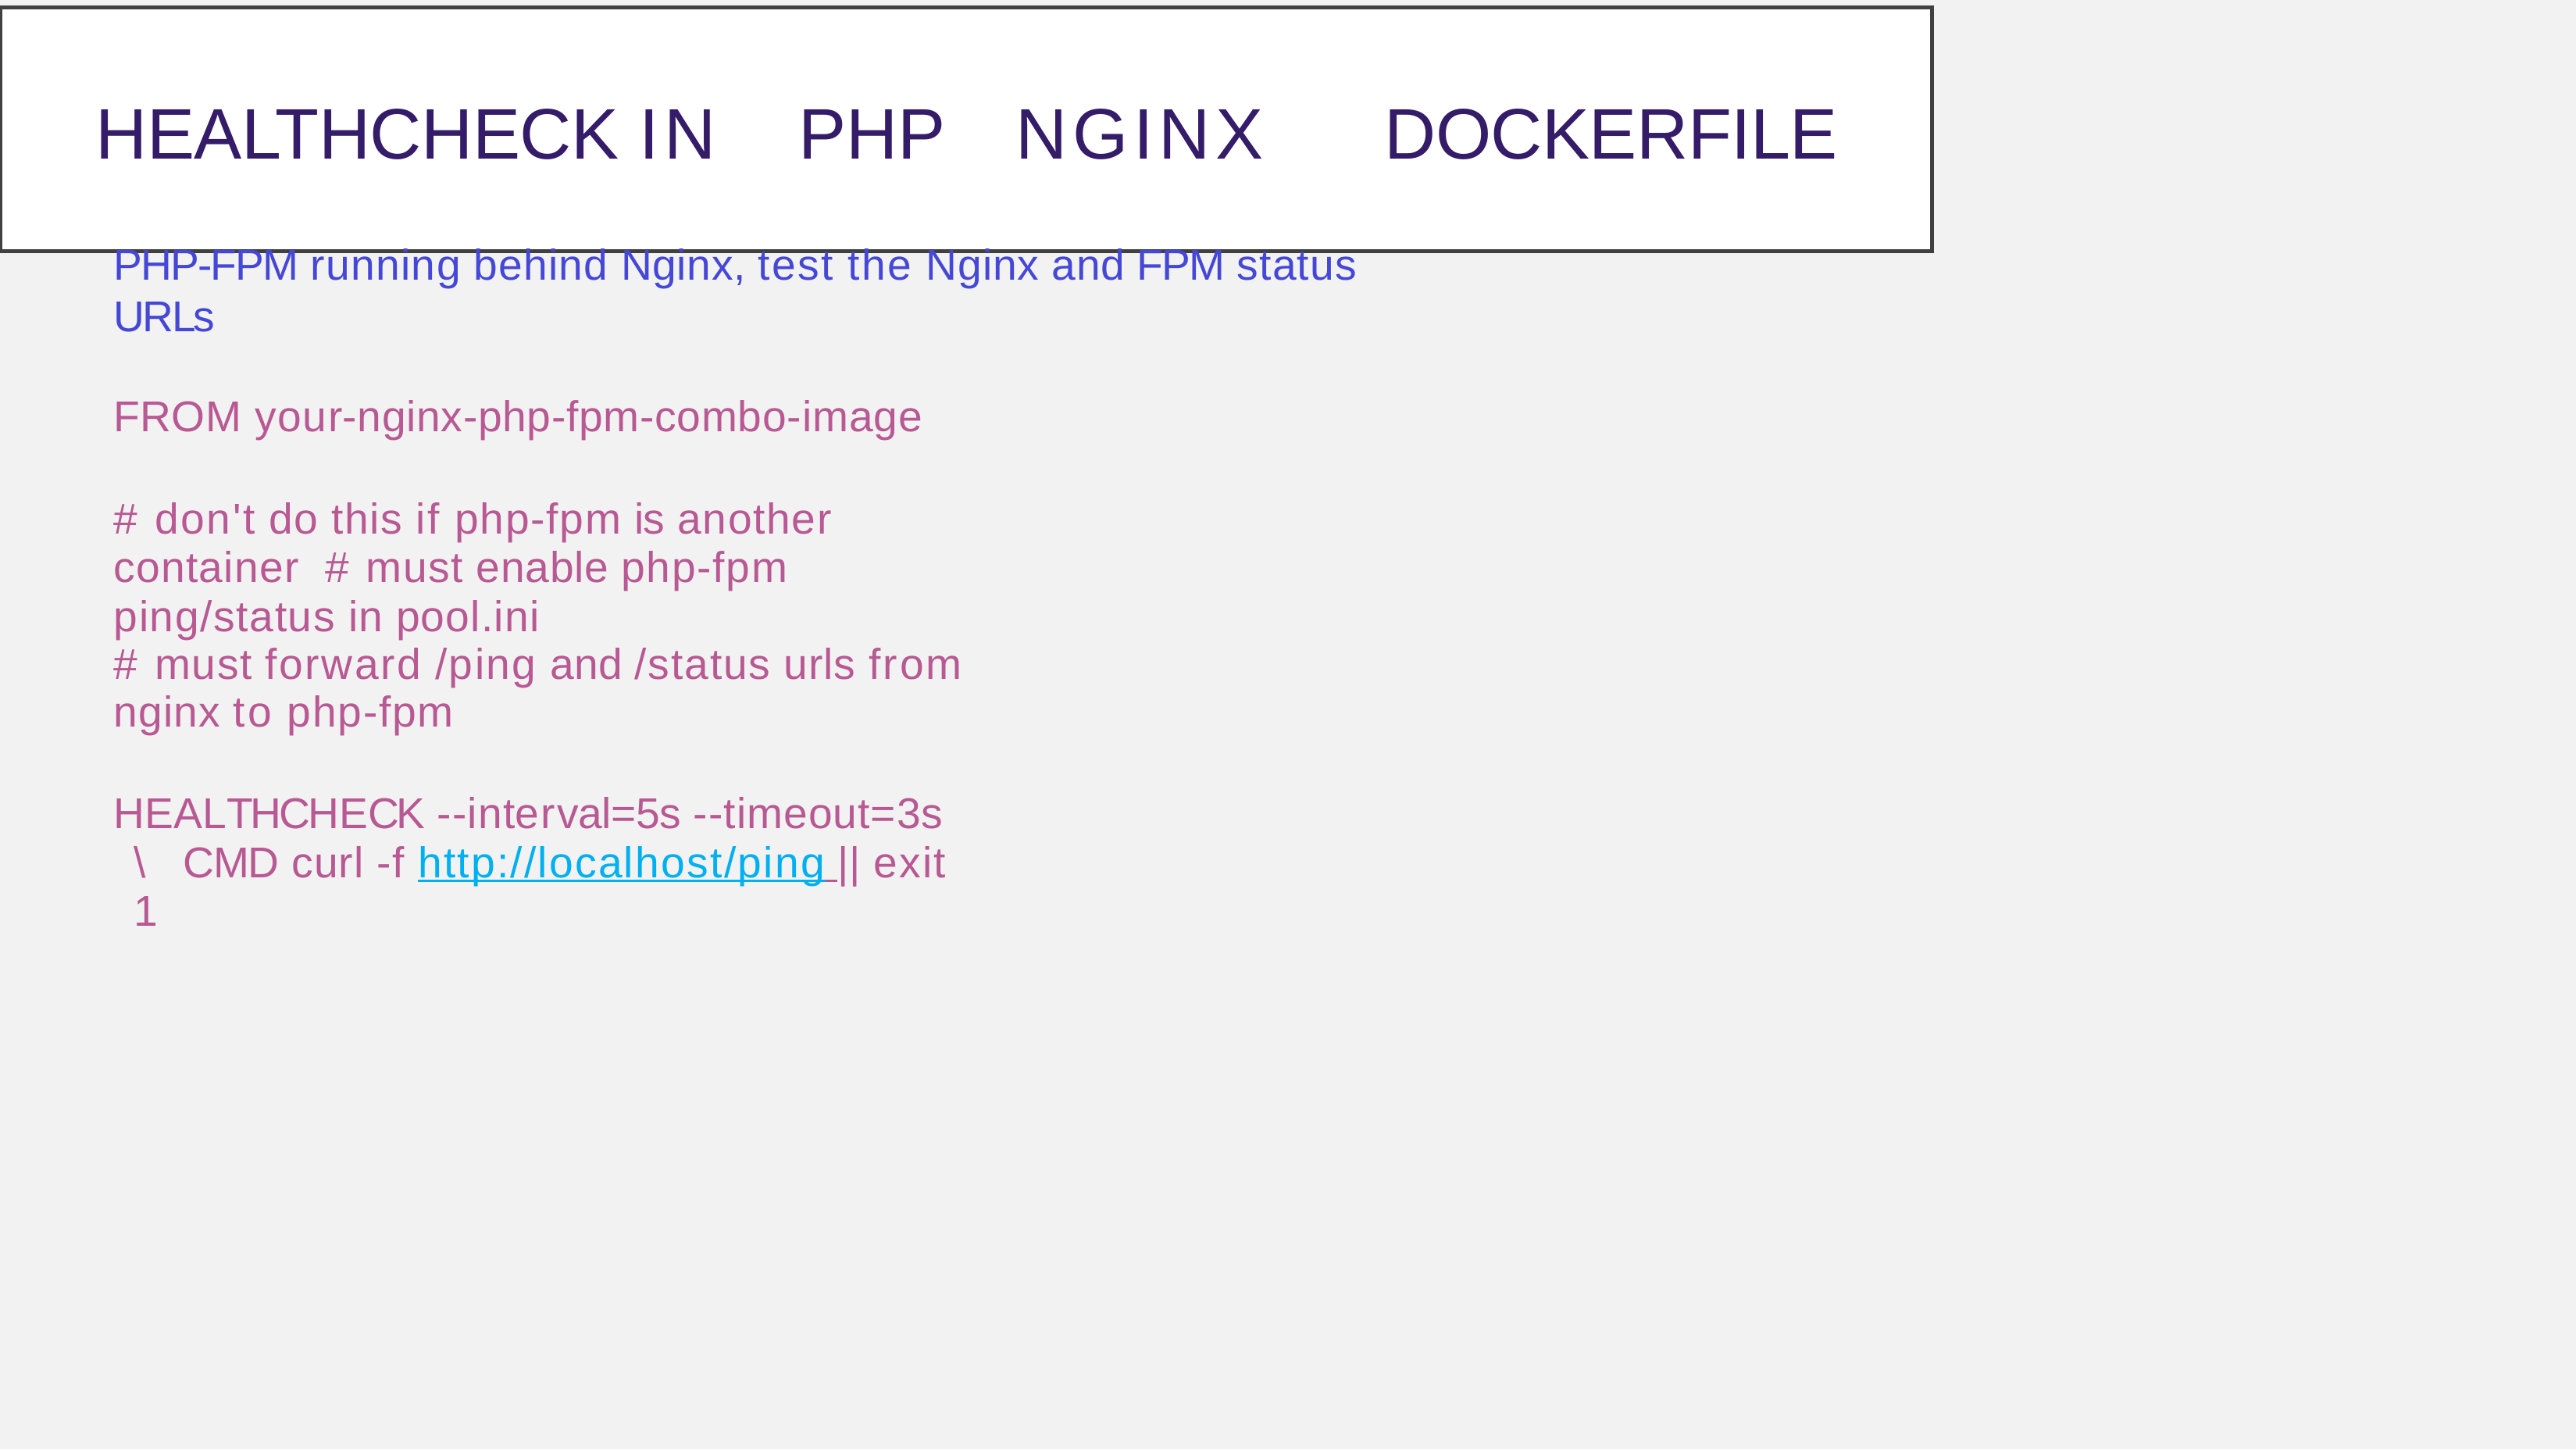

Healthcheck in	PHP	Nginx	Dockerfile
PHP-FPM running behind Nginx, test the Nginx and FPM status URLs

FROM your-nginx-php-fpm-combo-image

# don't do this if php-fpm is another container  # must enable php-fpm ping/status in pool.ini
# must forward /ping and /status urls from nginx to php-fpm

HEALTHCHECK --interval=5s --timeout=3s \  CMD curl -f http://localhost/ping || exit 1